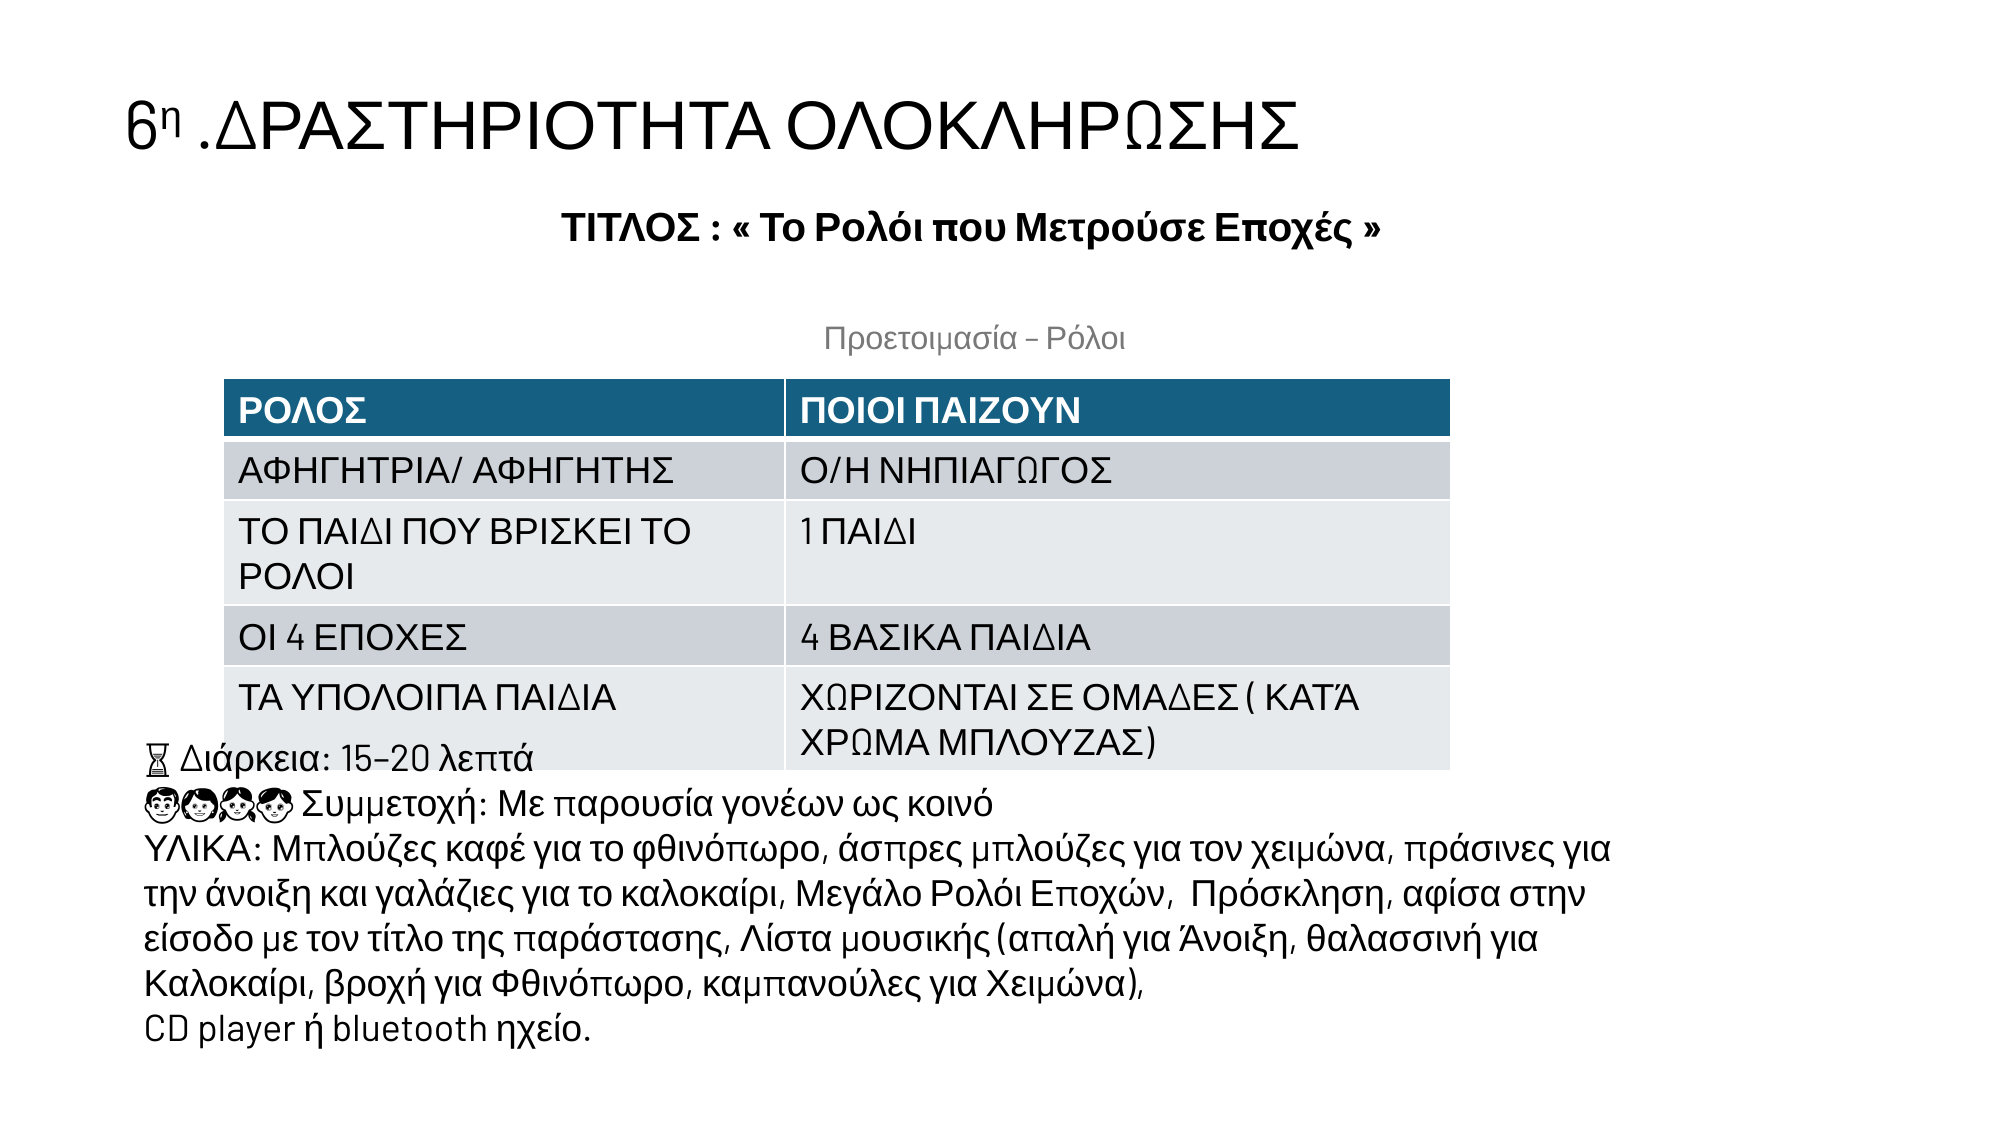

# 6η .ΔΡΑΣΤΗΡΙΟΤΗΤΑ ΟΛΟΚΛΗΡΩΣΗΣ
ΤΙΤΛΟΣ : « Το Ρολόι που Μετρούσε Εποχές »

 Προετοιμασία – Ρόλοι
| ΡΟΛΟΣ | ΠΟΙΟΙ ΠΑΙΖΟΥΝ |
| --- | --- |
| ΑΦΗΓΗΤΡΙΑ/ ΑΦΗΓΗΤΗΣ | Ο/Η ΝΗΠΙΑΓΩΓΟΣ |
| ΤΟ ΠΑΙΔΙ ΠΟΥ ΒΡΙΣΚΕΙ ΤΟ ΡΟΛΟΙ | 1 ΠΑΙΔΙ |
| ΟΙ 4 ΕΠΟΧΕΣ | 4 ΒΑΣΙΚΑ ΠΑΙΔΙΑ |
| ΤΑ ΥΠΟΛΟΙΠΑ ΠΑΙΔΙΑ | ΧΩΡΙΖΟΝΤΑΙ ΣΕ ΟΜΑΔΕΣ ( ΚΑΤΆ ΧΡΩΜΑ ΜΠΛΟΥΖΑΣ) |
⏳ Διάρκεια: 15–20 λεπτά
👨‍👩‍👧‍👦 Συμμετοχή: Με παρουσία γονέων ως κοινό
ΥΛΙΚΑ: Μπλούζες καφέ για το φθινόπωρο, άσπρες μπλούζες για τον χειμώνα, πράσινες για την άνοιξη και γαλάζιες για το καλοκαίρι, Μεγάλο Ρολόι Εποχών,  Πρόσκληση, αφίσα στην είσοδο με τον τίτλο της παράστασης, Λίστα μουσικής (απαλή για Άνοιξη, θαλασσινή για Καλοκαίρι, βροχή για Φθινόπωρο, καμπανούλες για Χειμώνα),
CD player ή bluetooth ηχείο.